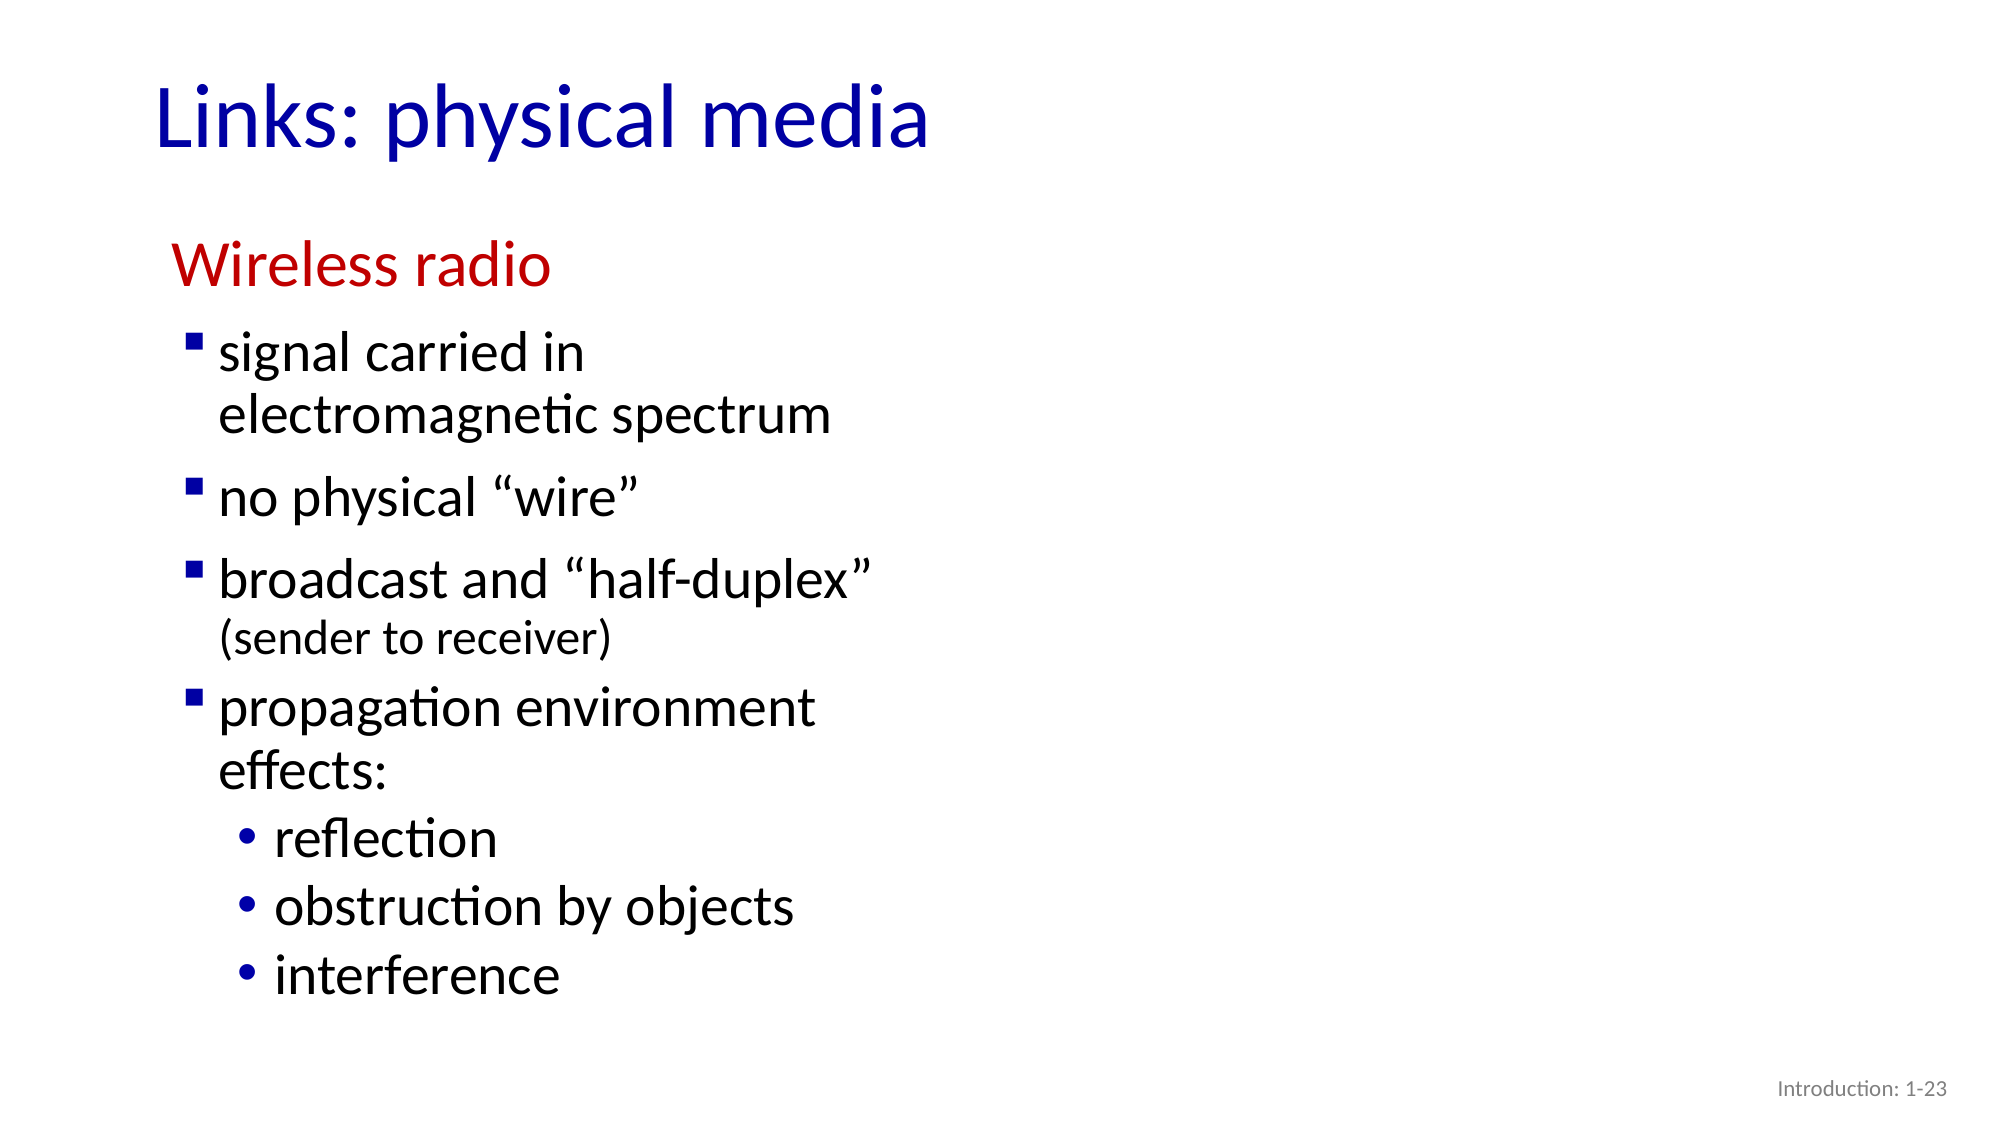

# Links: physical media
Wireless radio
signal carried in electromagnetic spectrum
no physical “wire”
broadcast and “half-duplex” (sender to receiver)
propagation environment effects:
reflection
obstruction by objects
interference
Introduction: 1-23